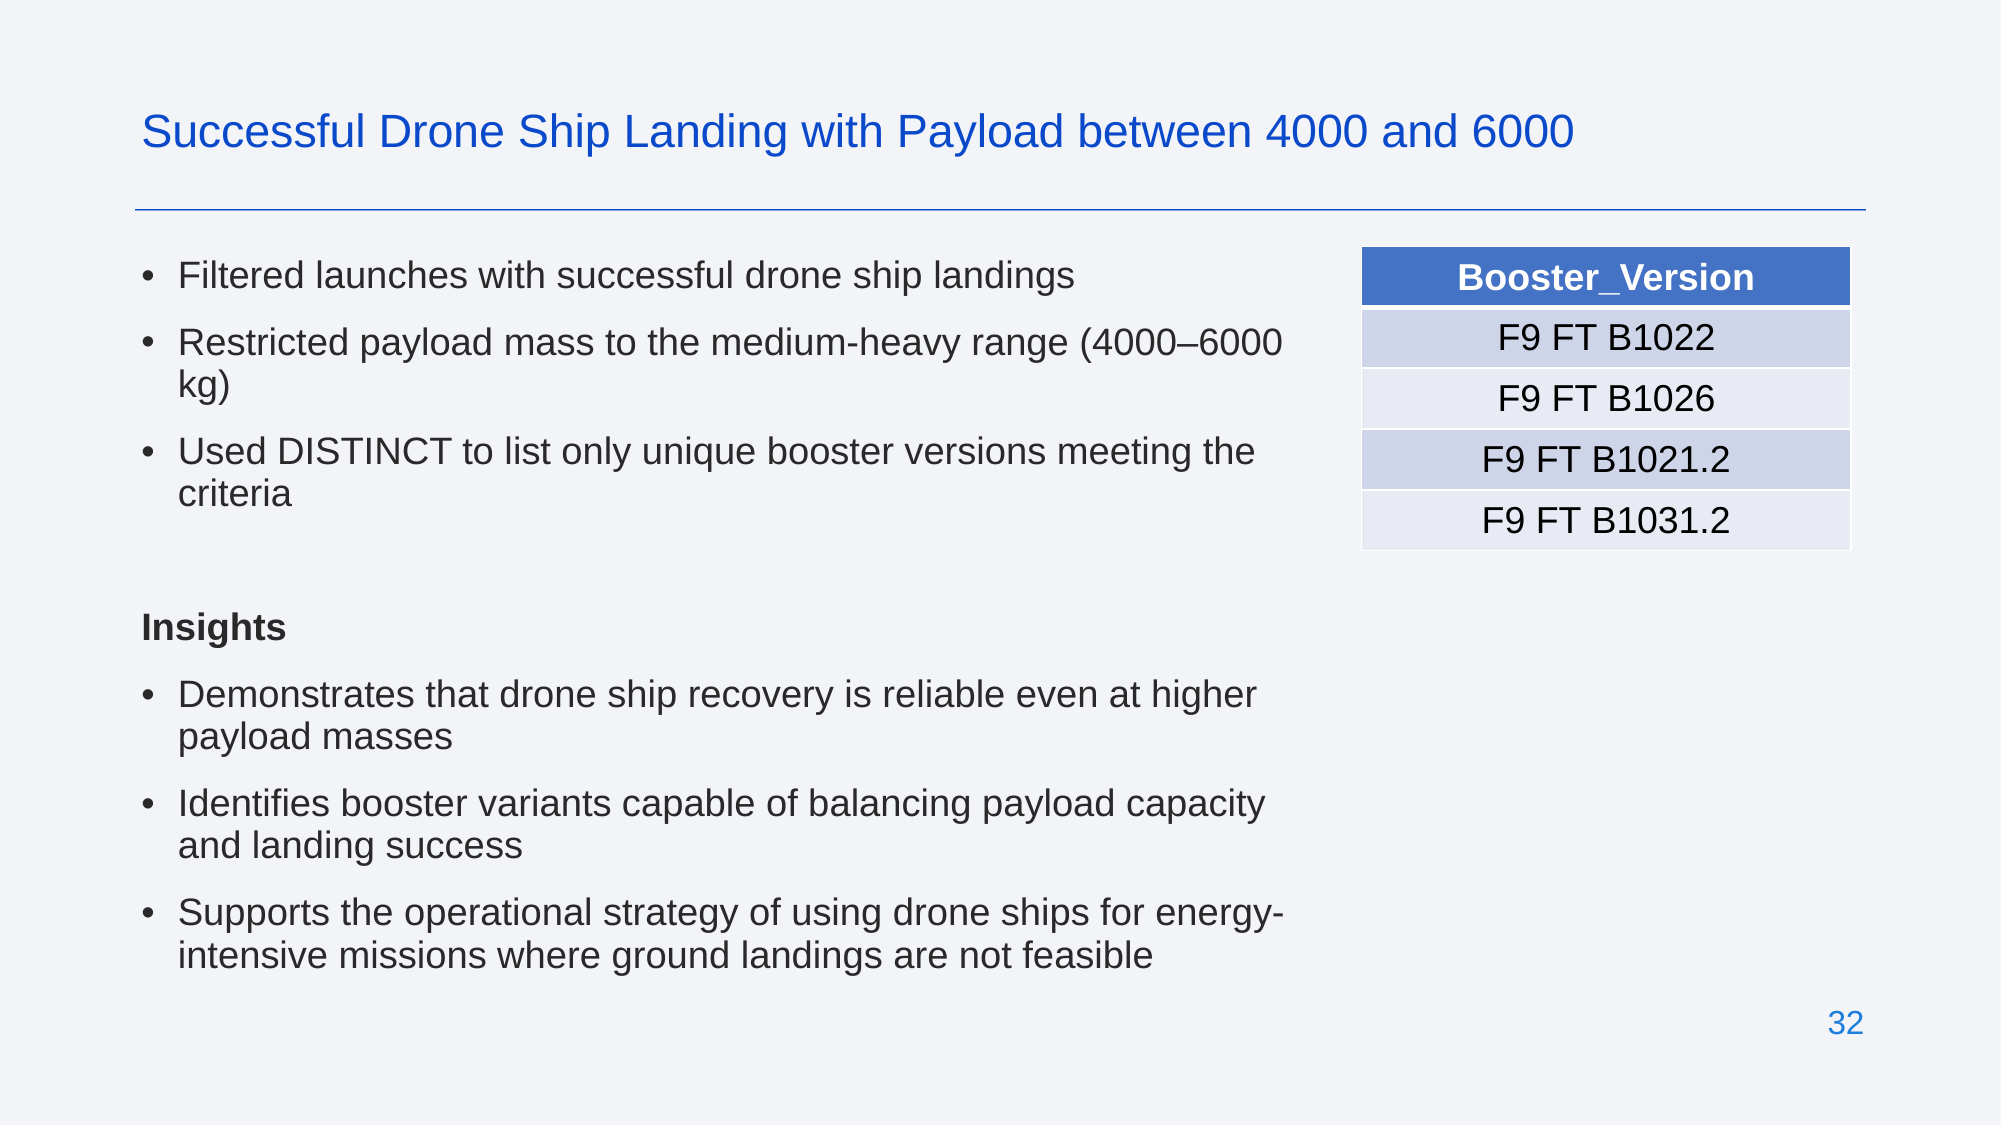

Successful Drone Ship Landing with Payload between 4000 and 6000
Filtered launches with successful drone ship landings
Restricted payload mass to the medium-heavy range (4000–6000 kg)
Used DISTINCT to list only unique booster versions meeting the criteria

Insights
Demonstrates that drone ship recovery is reliable even at higher payload masses
Identifies booster variants capable of balancing payload capacity and landing success
Supports the operational strategy of using drone ships for energy-intensive missions where ground landings are not feasible
| Booster\_Version |
| --- |
| F9 FT B1022 |
| F9 FT B1026 |
| F9 FT B1021.2 |
| F9 FT B1031.2 |
32